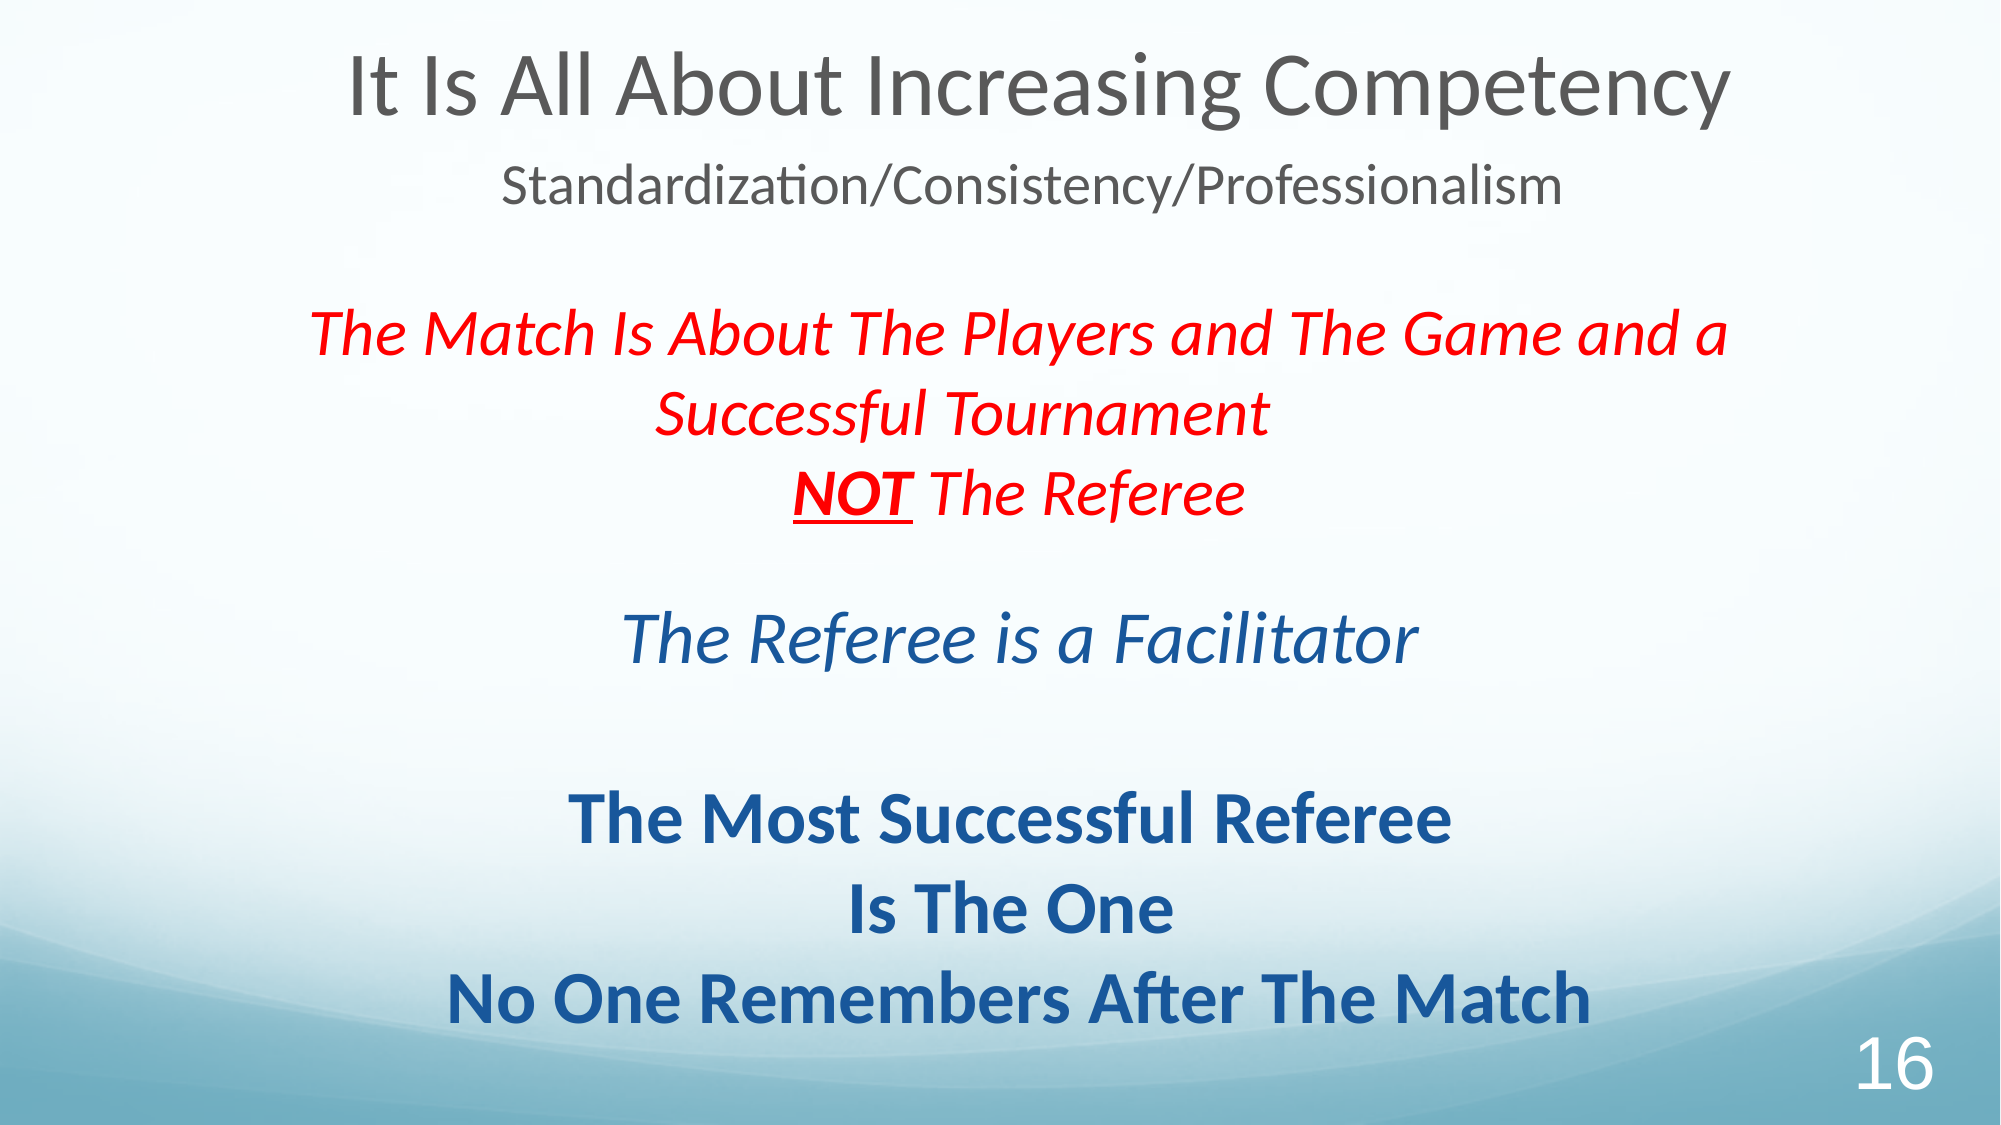

It Is All About Increasing Competency
 Standardization/Consistency/Professionalism

The Match Is About The Players and The Game and a Successful Tournament
NOT The Referee

The Referee is a Facilitator

The Most Successful Referee
Is The One
No One Remembers After The Match
16